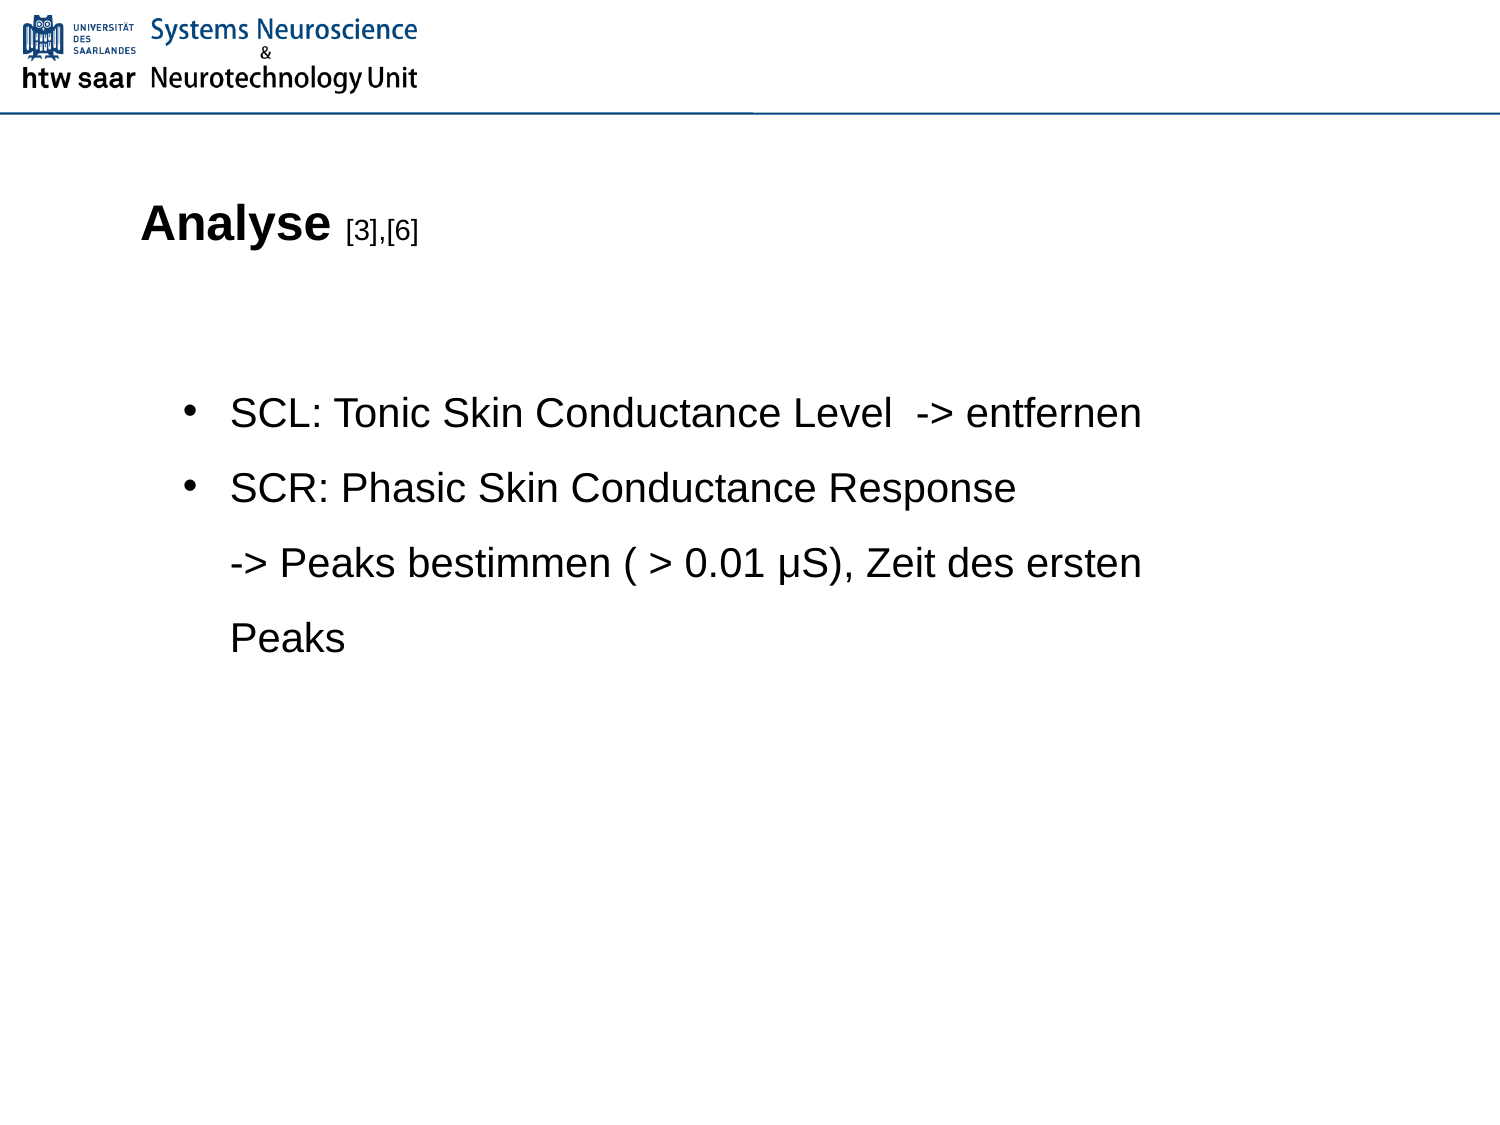

Analyse [3],[6]
SCL: Tonic Skin Conductance Level  -> entfernen
SCR: Phasic Skin Conductance Response
-> Peaks bestimmen ( > 0.01 μS), Zeit des ersten Peaks